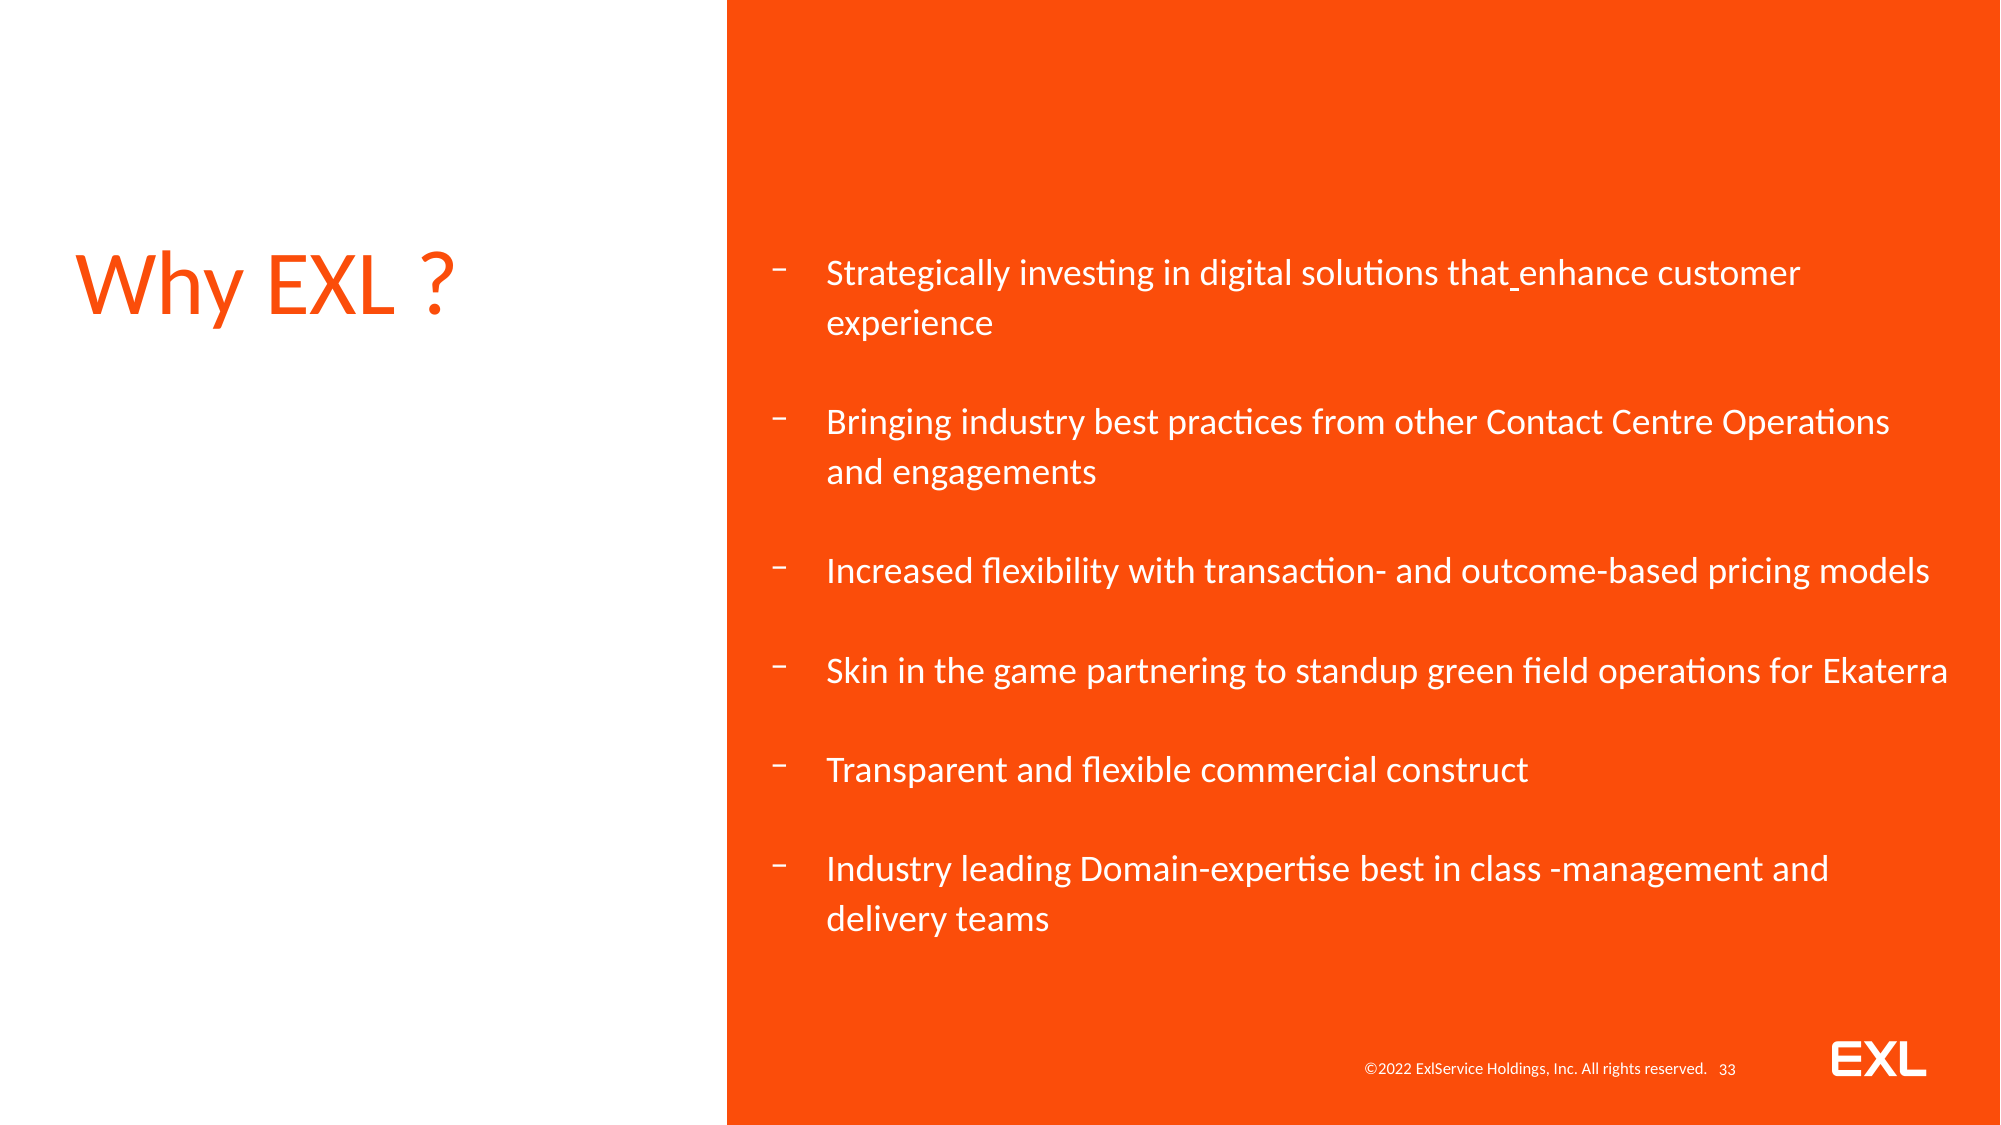

# Why EXL ?
Strategically investing in digital solutions that enhance customer experience
Bringing industry best practices from other Contact Centre Operations and engagements
Increased flexibility with transaction- and outcome-based pricing models
Skin in the game partnering to standup green field operations for Ekaterra
Transparent and flexible commercial construct
Industry leading Domain-expertise best in class -management and delivery teams